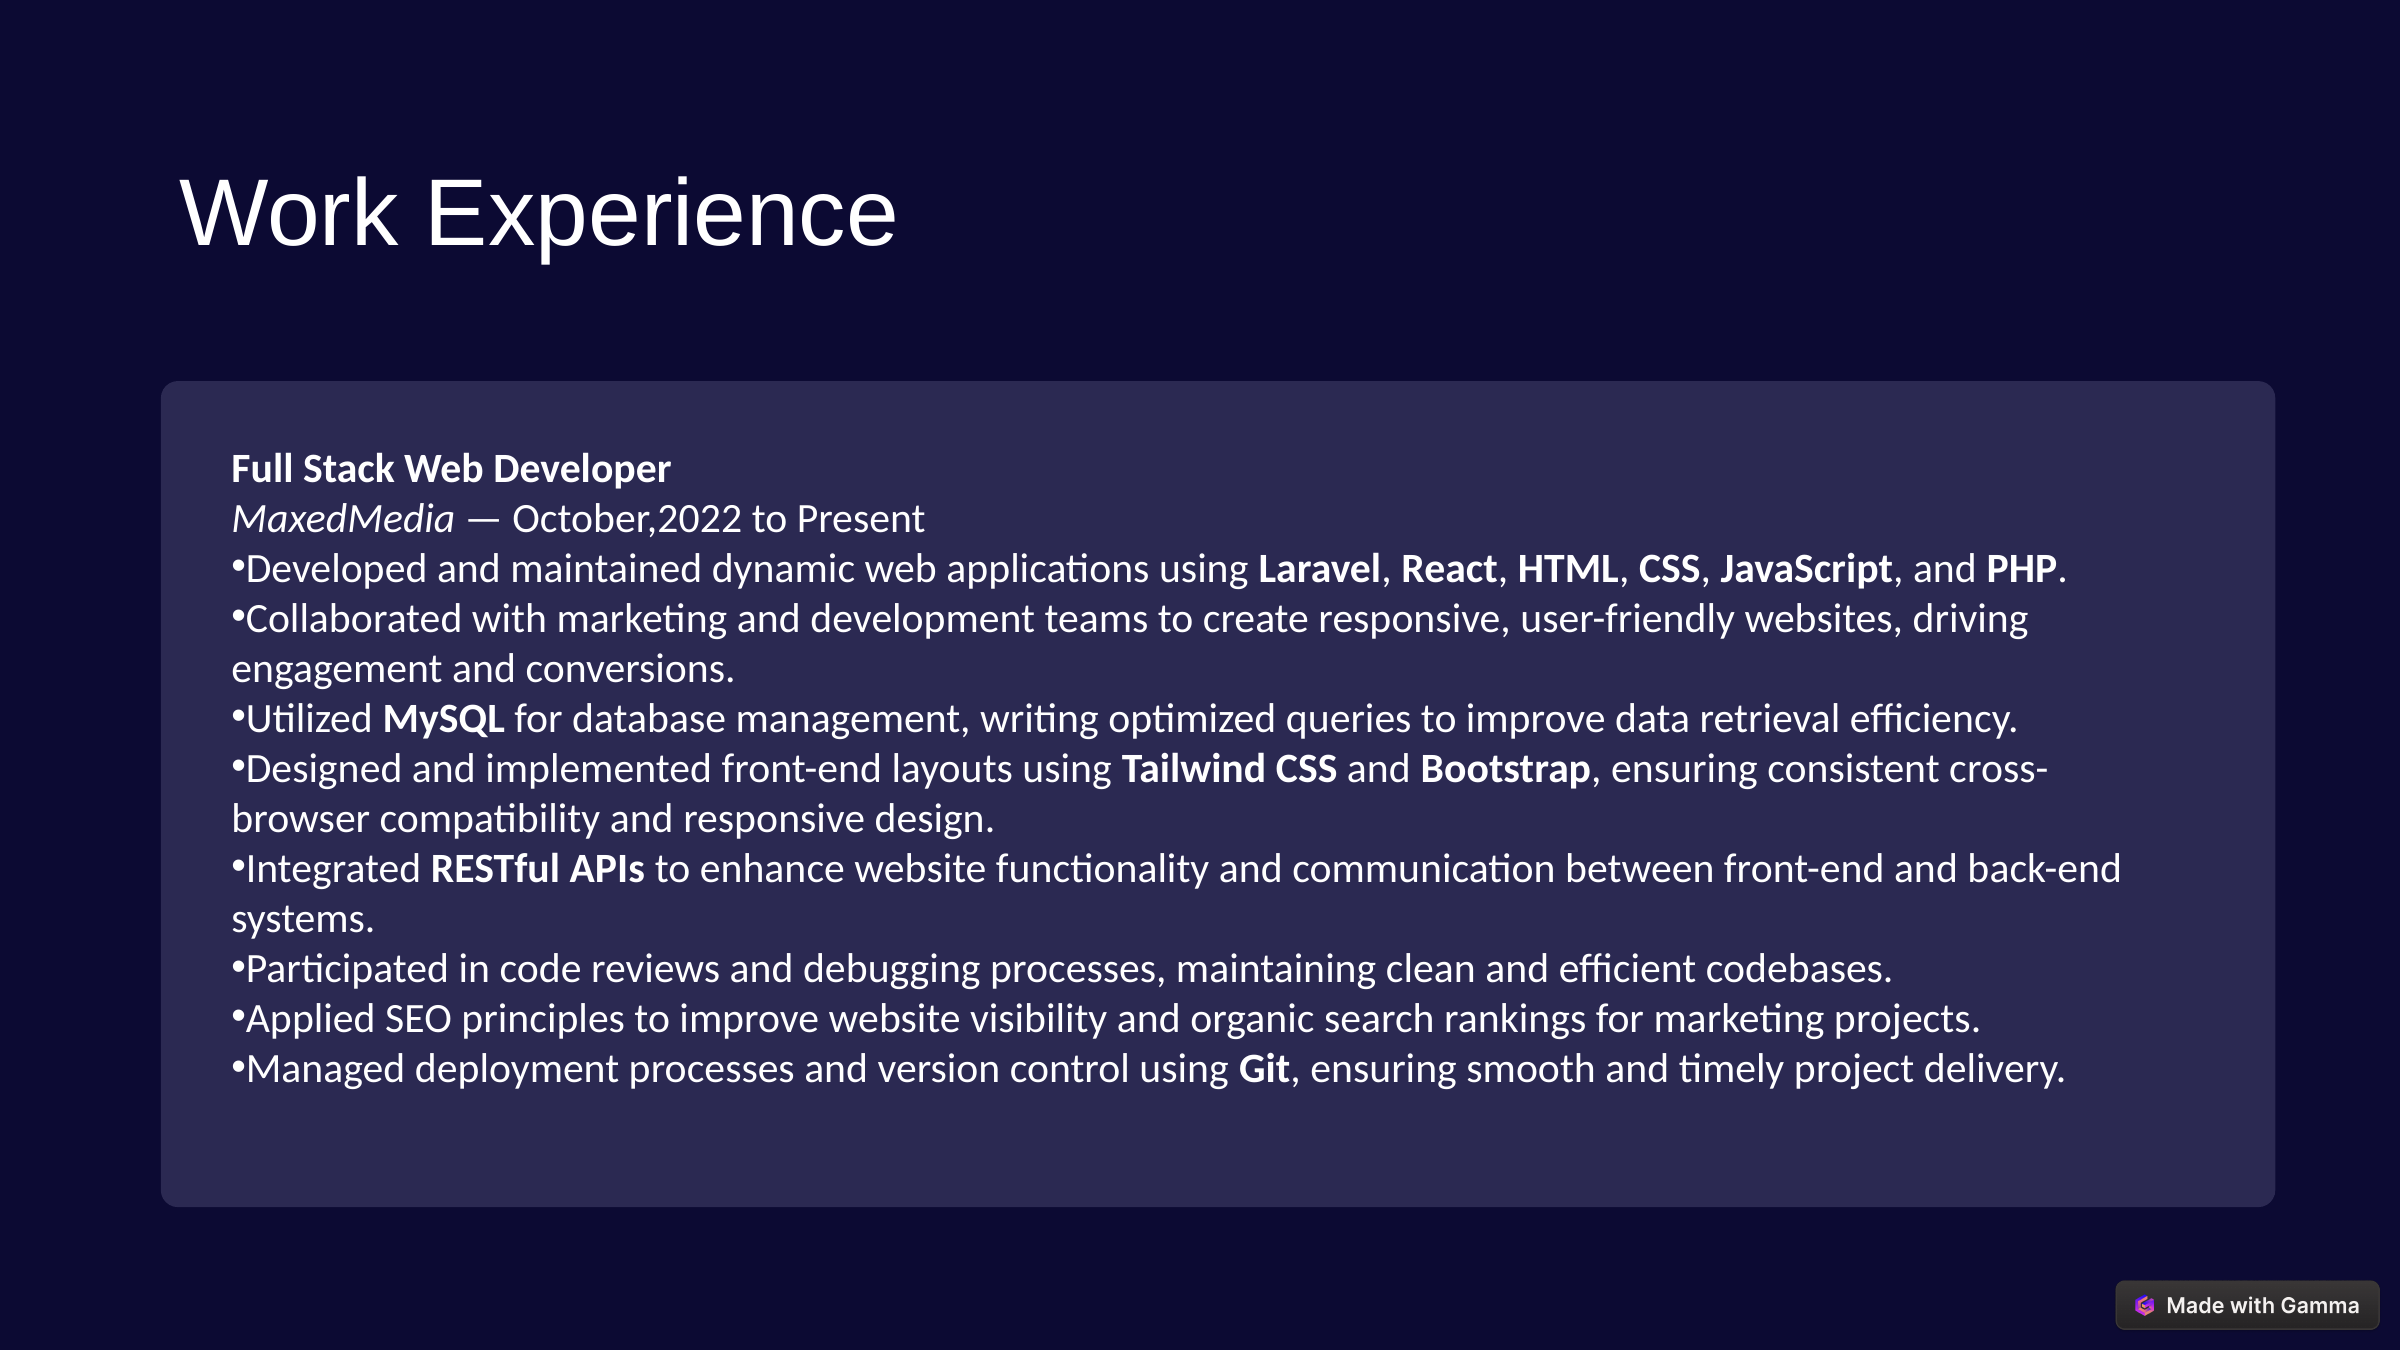

Work Experience

Full Stack Web Developer
MaxedMedia — October,2022 to Present
Developed and maintained dynamic web applications using Laravel, React, HTML, CSS, JavaScript, and PHP.
Collaborated with marketing and development teams to create responsive, user-friendly websites, driving engagement and conversions.
Utilized MySQL for database management, writing optimized queries to improve data retrieval efficiency.
Designed and implemented front-end layouts using Tailwind CSS and Bootstrap, ensuring consistent cross-browser compatibility and responsive design.
Integrated RESTful APIs to enhance website functionality and communication between front-end and back-end systems.
Participated in code reviews and debugging processes, maintaining clean and efficient codebases.
Applied SEO principles to improve website visibility and organic search rankings for marketing projects.
Managed deployment processes and version control using Git, ensuring smooth and timely project delivery.